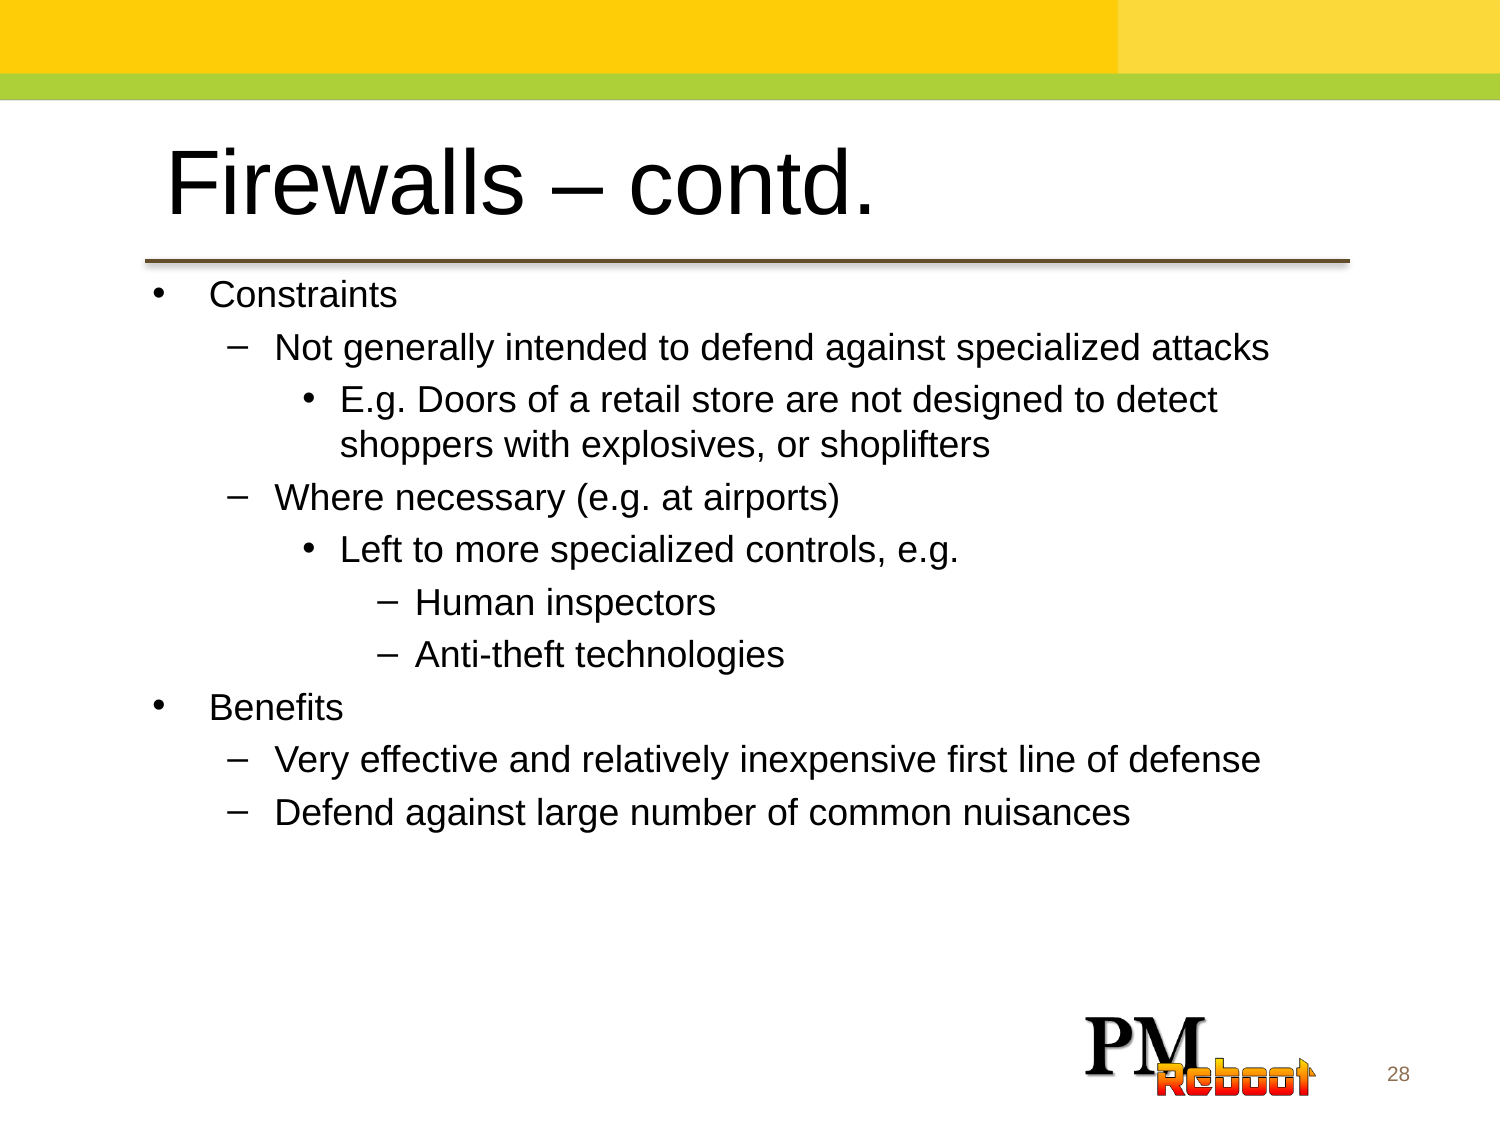

Firewalls – contd.
Constraints
Not generally intended to defend against specialized attacks
E.g. Doors of a retail store are not designed to detect shoppers with explosives, or shoplifters
Where necessary (e.g. at airports)
Left to more specialized controls, e.g.
Human inspectors
Anti-theft technologies
Benefits
Very effective and relatively inexpensive first line of defense
Defend against large number of common nuisances
28